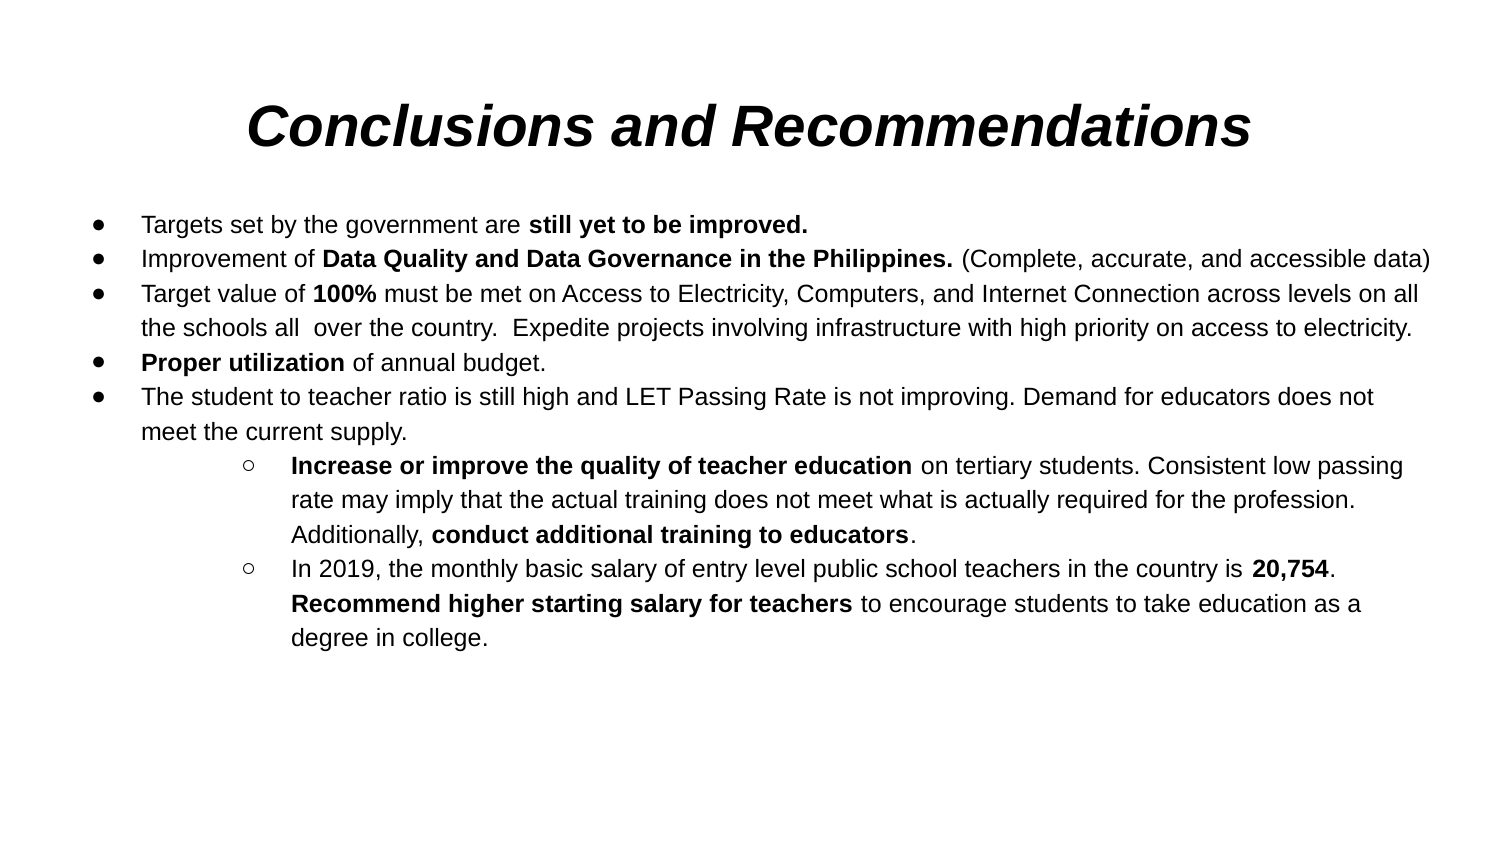

# Conclusions and Recommendations
Targets set by the government are still yet to be improved.
Improvement of Data Quality and Data Governance in the Philippines. (Complete, accurate, and accessible data)
Target value of 100% must be met on Access to Electricity, Computers, and Internet Connection across levels on all the schools all  over the country.  Expedite projects involving infrastructure with high priority on access to electricity.
Proper utilization of annual budget.
The student to teacher ratio is still high and LET Passing Rate is not improving. Demand for educators does not meet the current supply.
Increase or improve the quality of teacher education on tertiary students. Consistent low passing rate may imply that the actual training does not meet what is actually required for the profession. Additionally, conduct additional training to educators.
In 2019, the monthly basic salary of entry level public school teachers in the country is 20,754. Recommend higher starting salary for teachers to encourage students to take education as a degree in college.